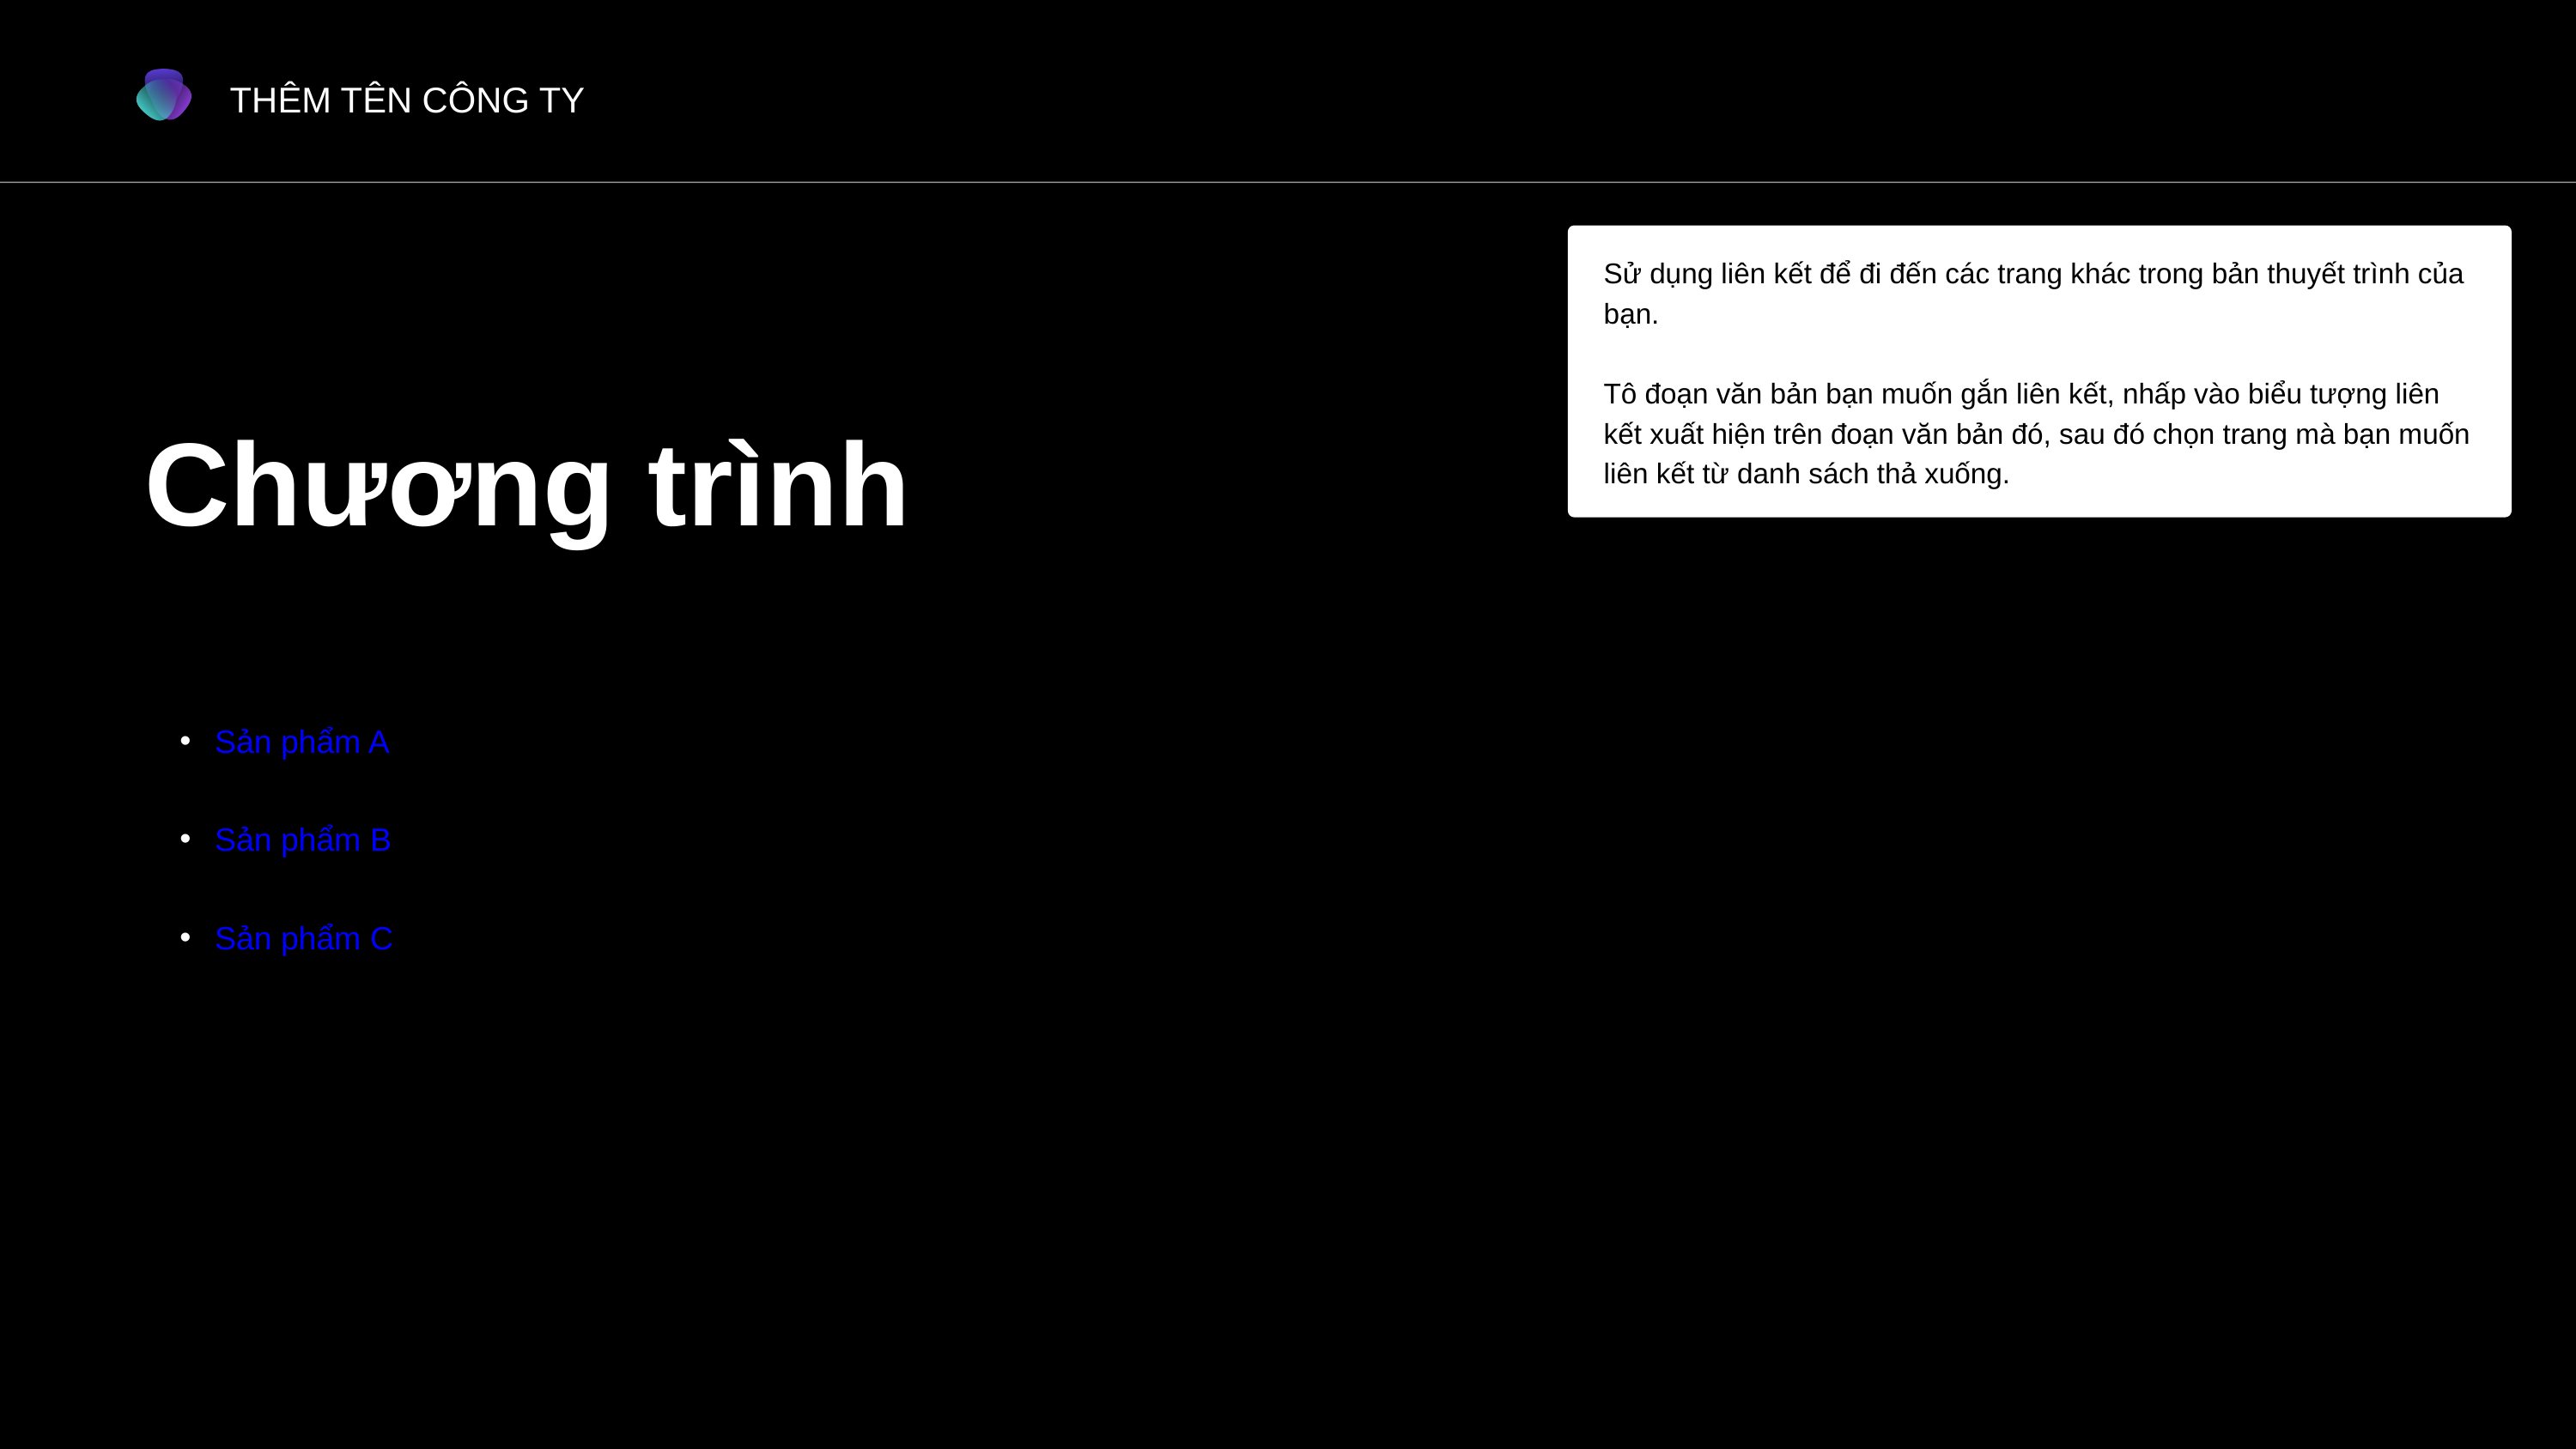

THÊM TÊN CÔNG TY

Sử dụng liên kết để đi đến các trang khác trong bản thuyết trình của bạn.

Tô đoạn văn bản bạn muốn gắn liên kết, nhấp vào biểu tượng liên kết xuất hiện trên đoạn văn bản đó, sau đó chọn trang mà bạn muốn liên kết từ danh sách thả xuống.
Chương trình
Sản phẩm A

Sản phẩm B

Sản phẩm C